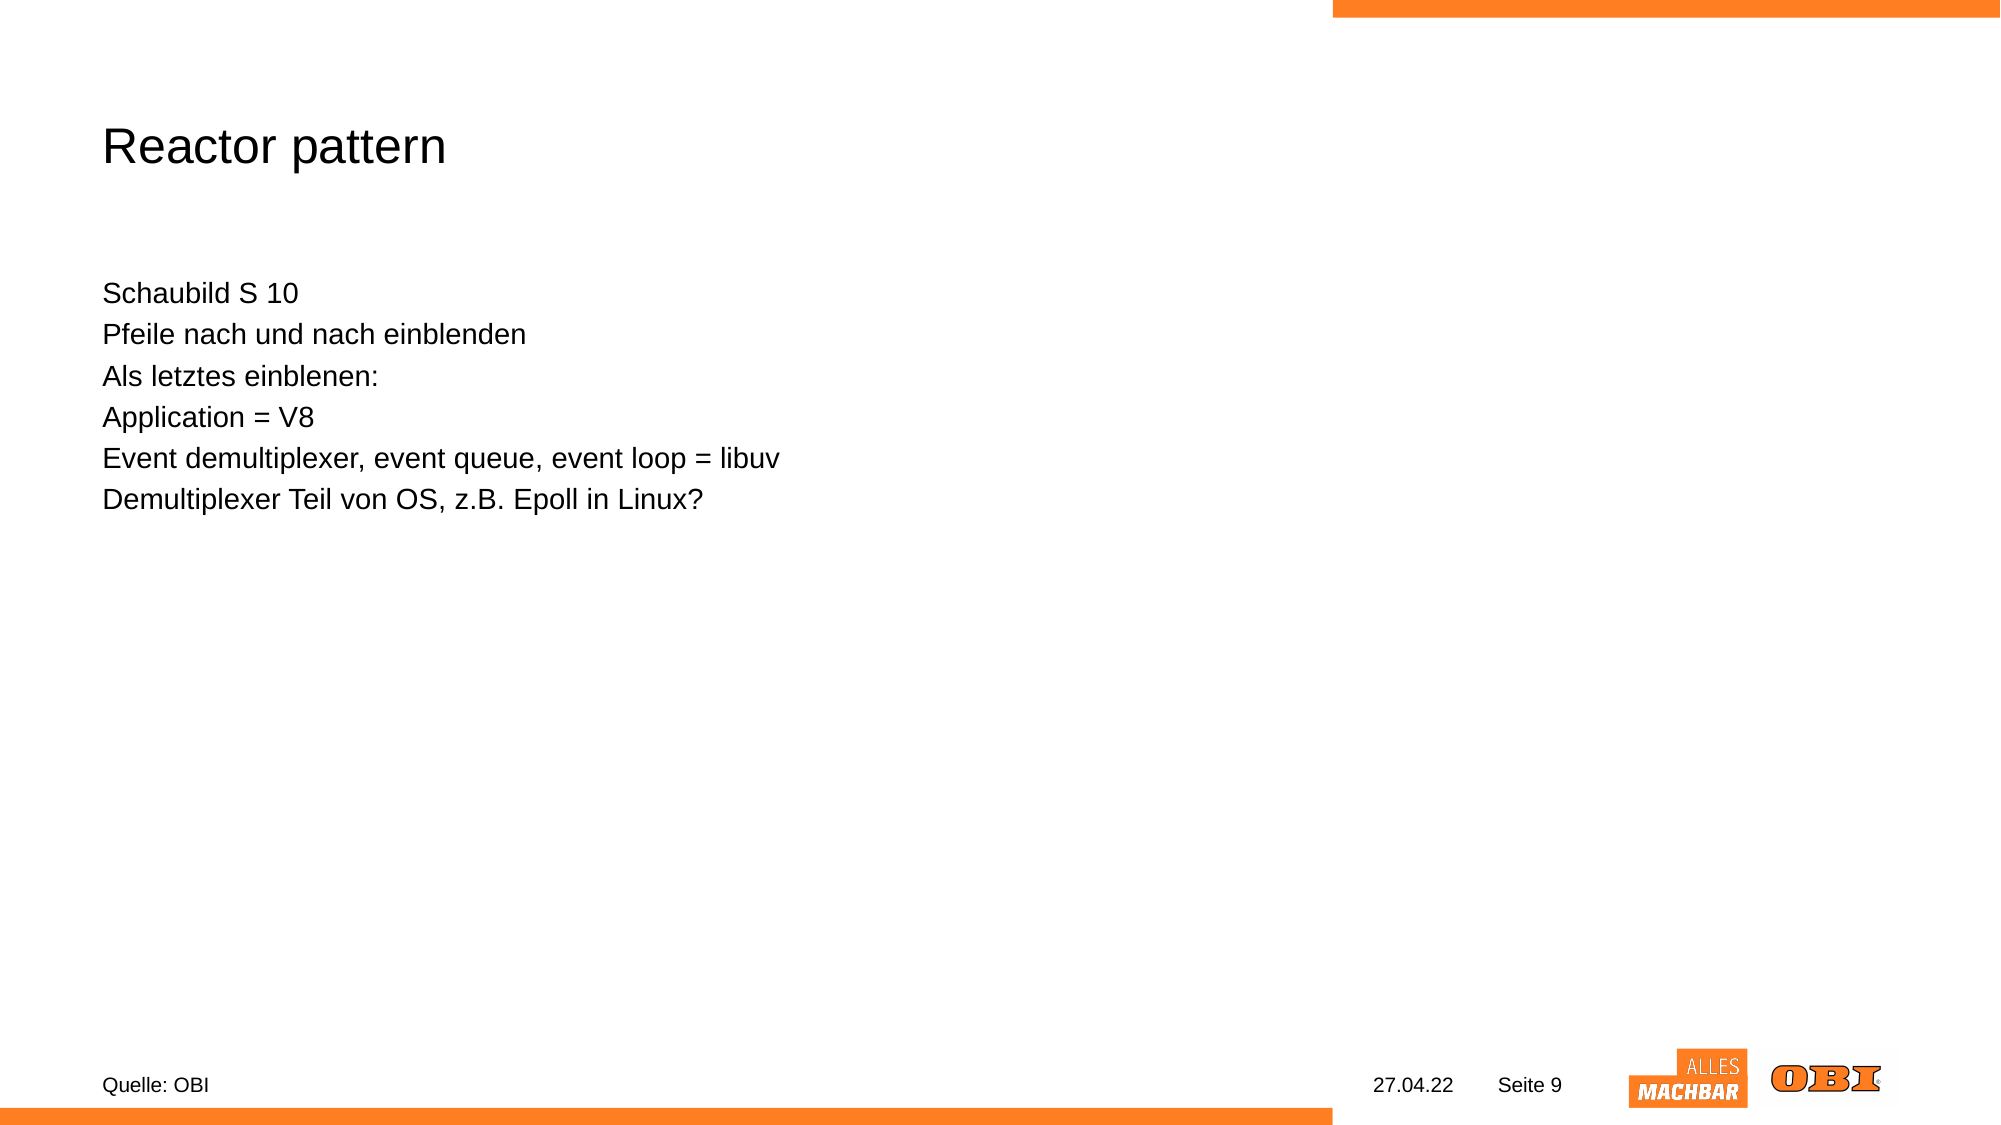

# Reactor pattern

Schaubild S 10
Pfeile nach und nach einblenden
Als letztes einblenen:
Application = V8
Event demultiplexer, event queue, event loop = libuv
Demultiplexer Teil von OS, z.B. Epoll in Linux?

Quelle: OBI
27.04.22
Seite 9